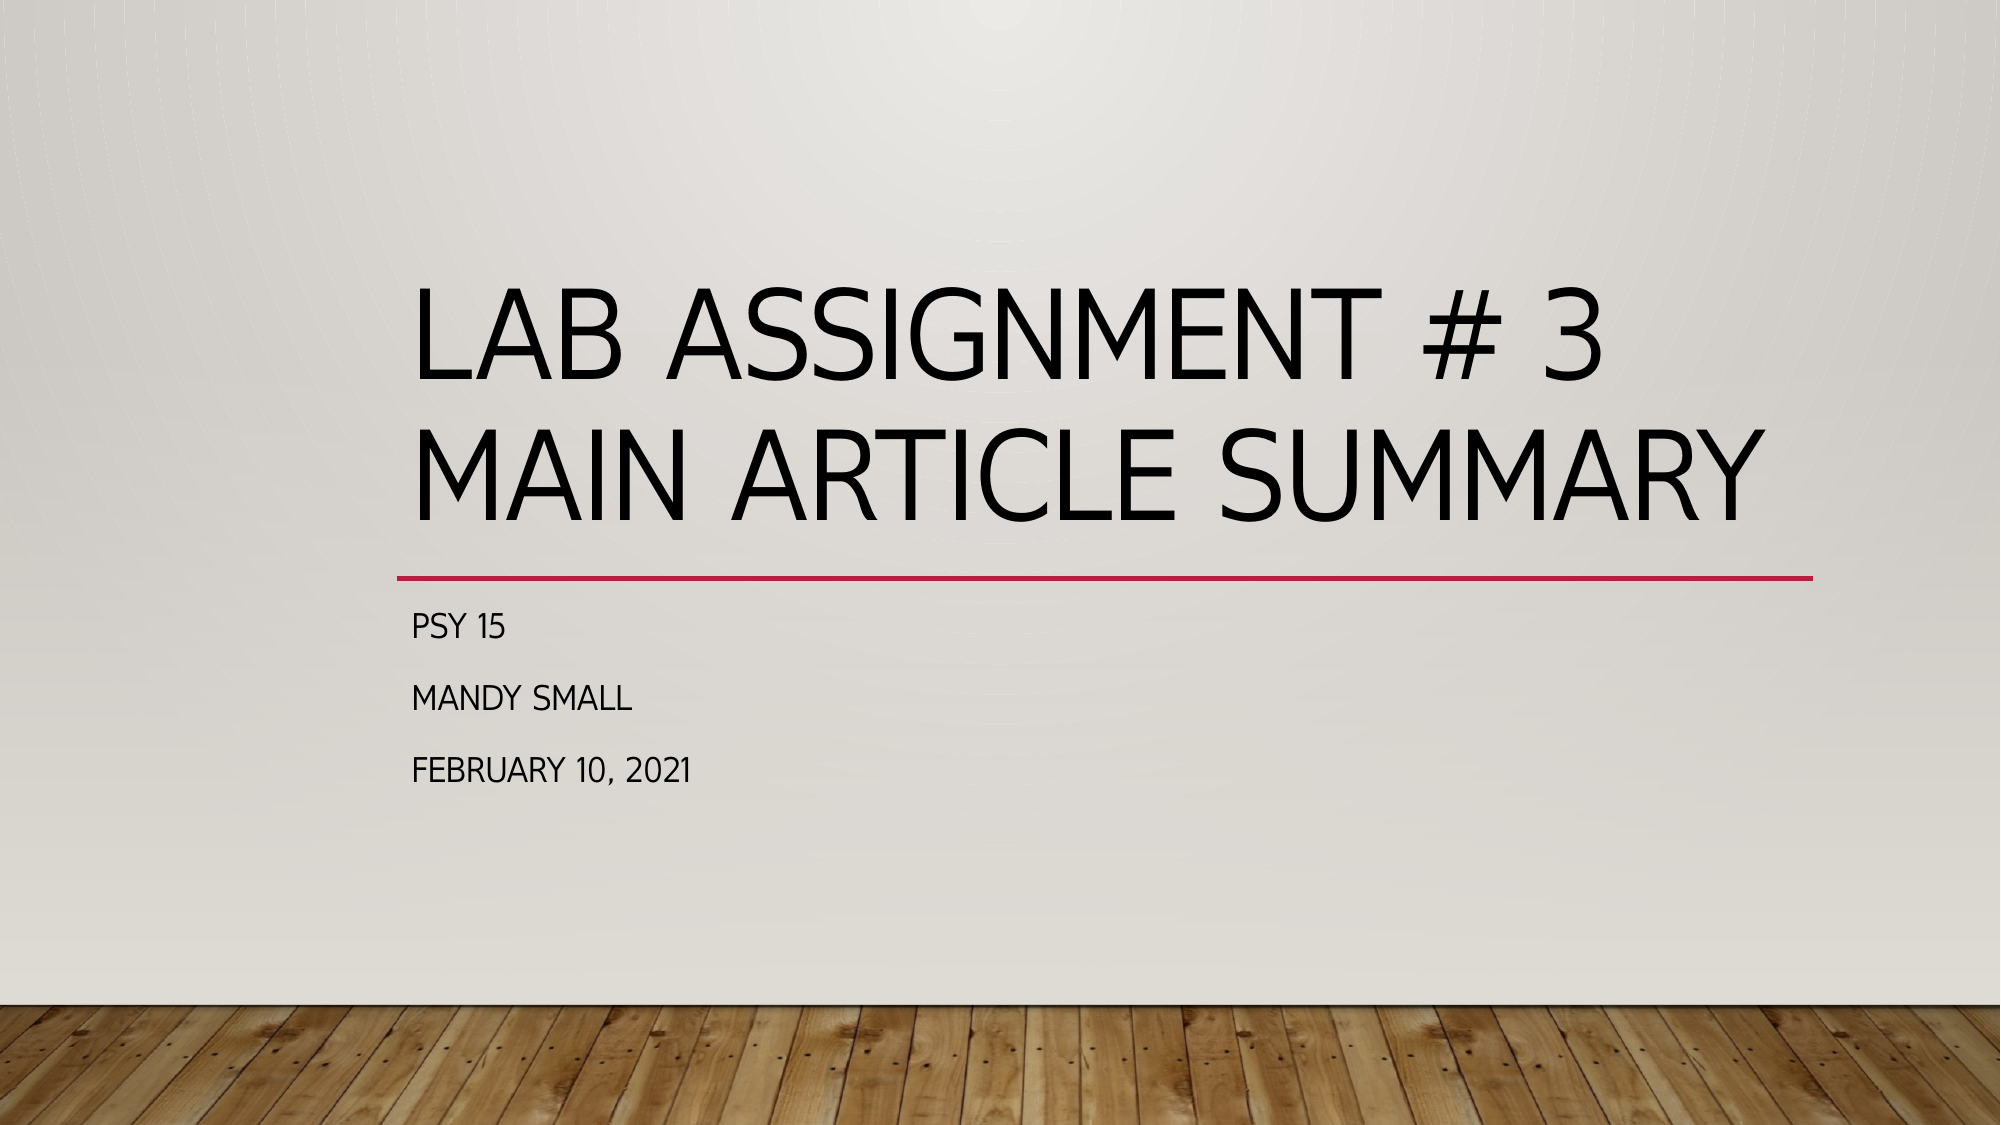

# Lab Assignment # 3 Main Article summary
PSY 15
Mandy Small
February 10, 2021